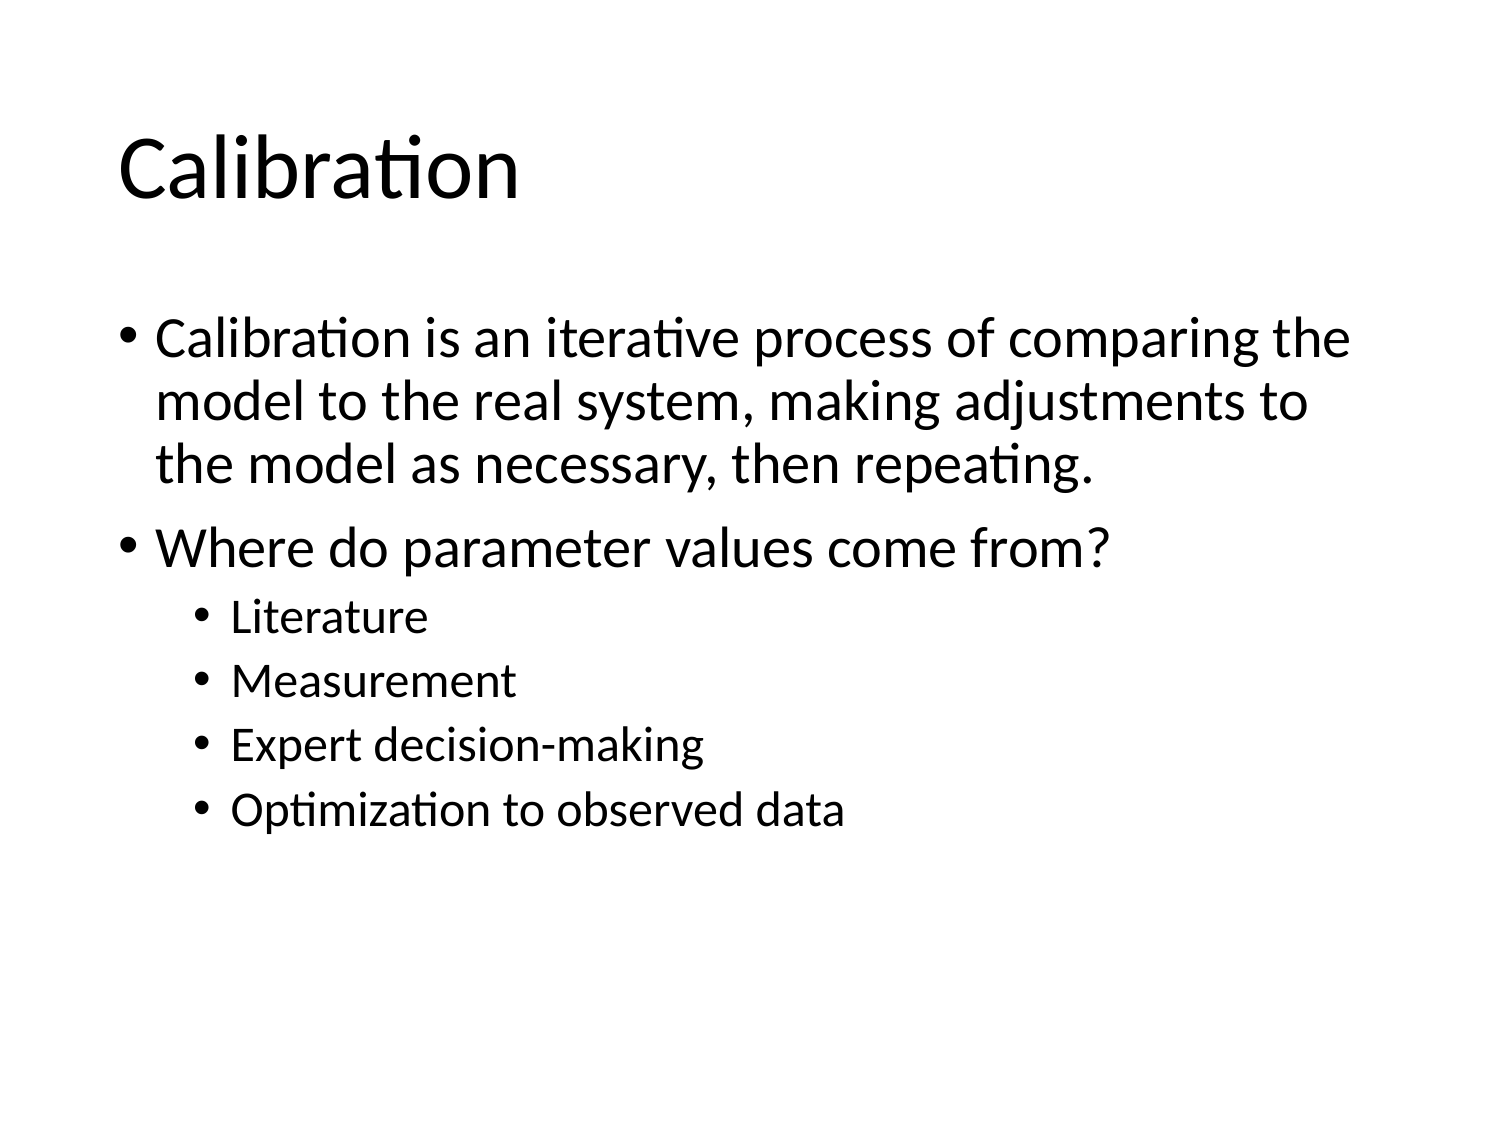

# Calibration
Calibration is an iterative process of comparing the model to the real system, making adjustments to the model as necessary, then repeating.
Where do parameter values come from?
Literature
Measurement
Expert decision-making
Optimization to observed data